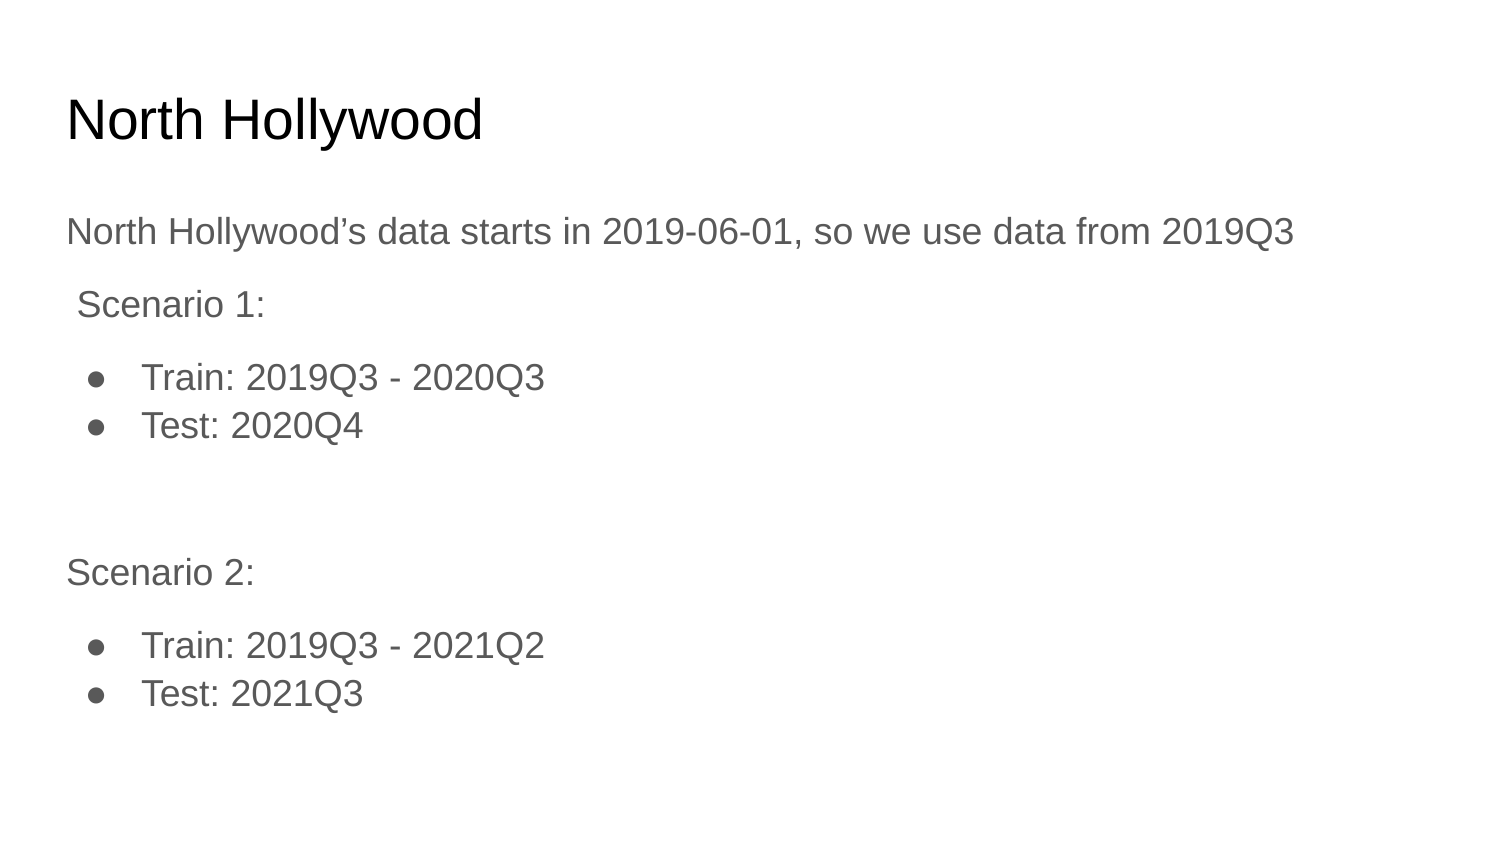

# North Hollywood
North Hollywood’s data starts in 2019-06-01, so we use data from 2019Q3
 Scenario 1:
Train: 2019Q3 - 2020Q3
Test: 2020Q4

Scenario 2:
Train: 2019Q3 - 2021Q2
Test: 2021Q3